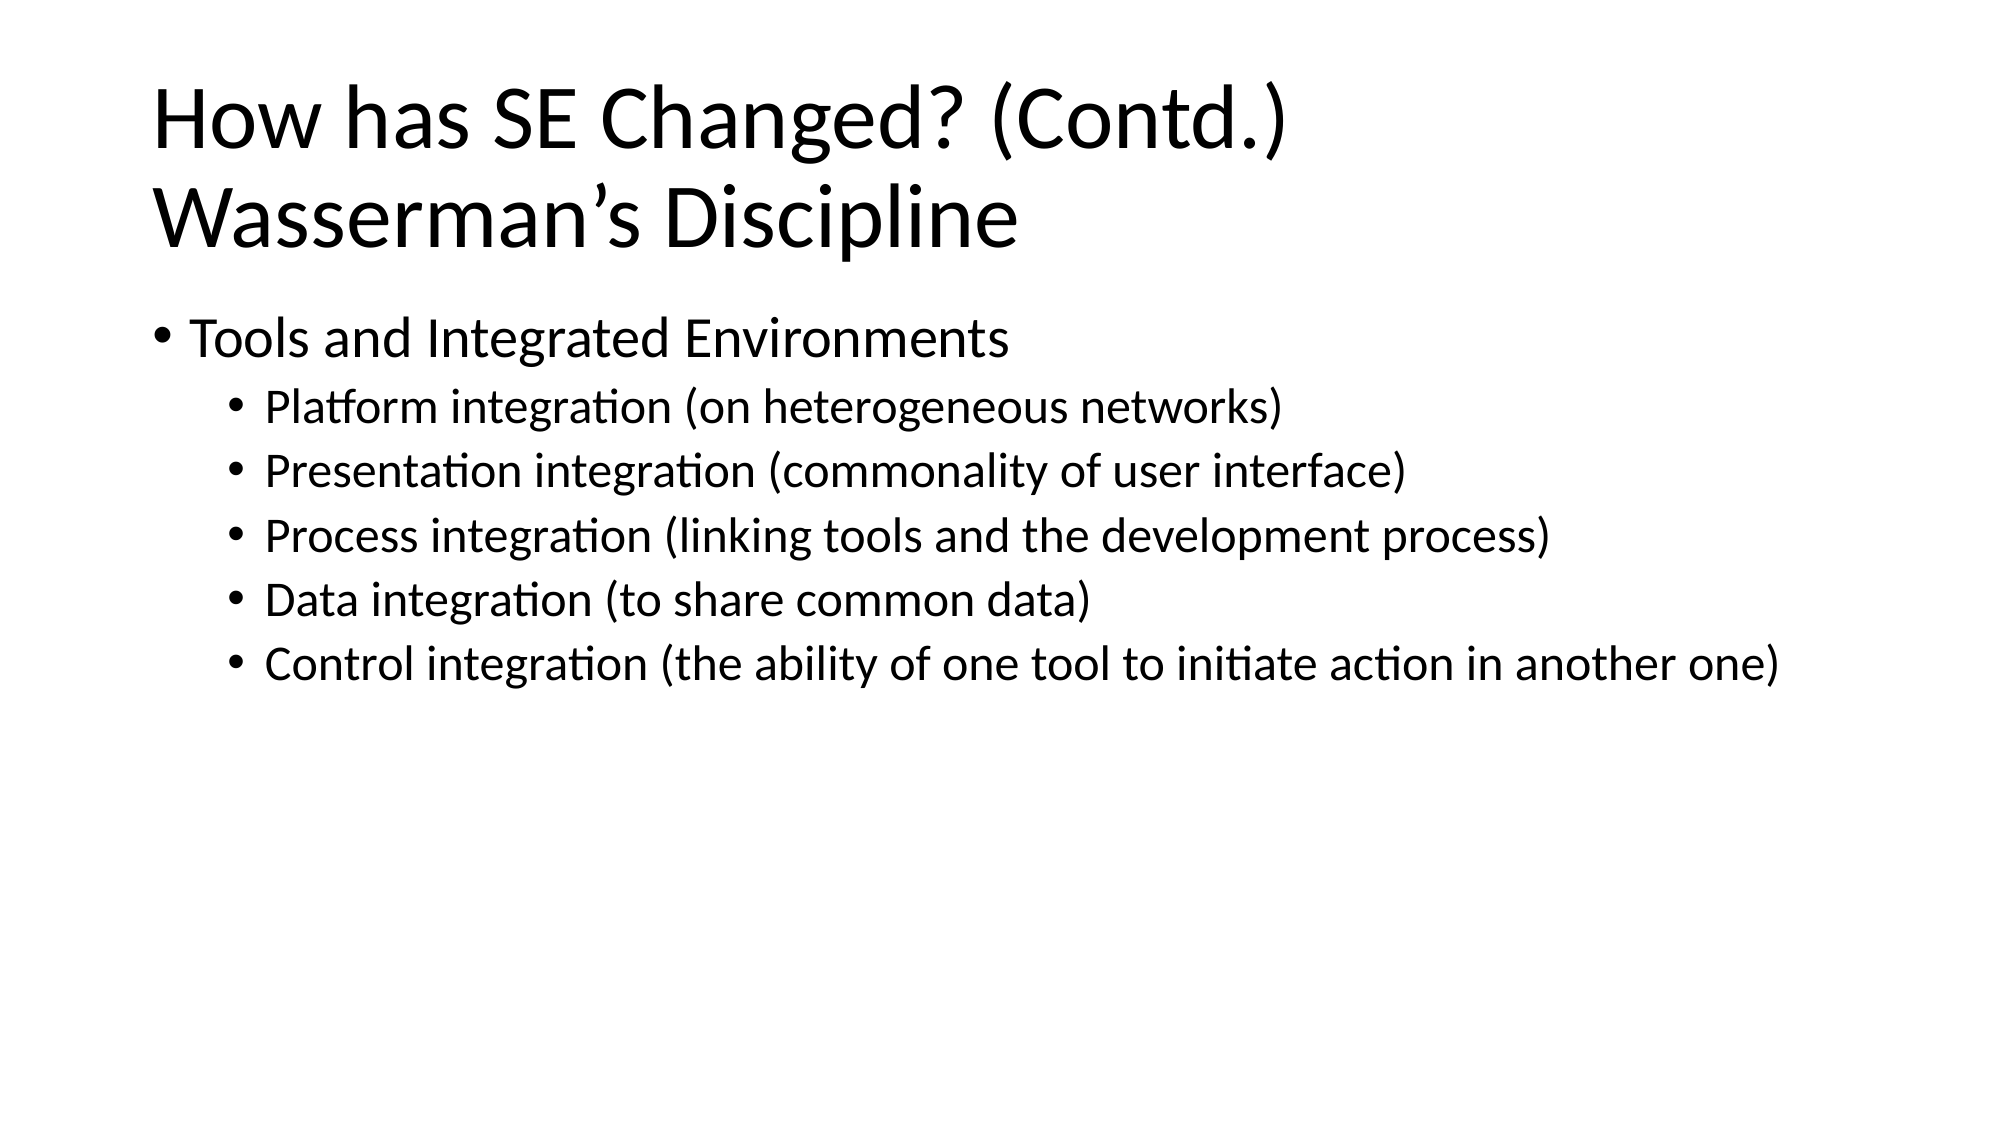

# How has SE Changed? (Contd.) Wasserman’s Discipline
Tools and Integrated Environments
Platform integration (on heterogeneous networks)
Presentation integration (commonality of user interface)
Process integration (linking tools and the development process)
Data integration (to share common data)
Control integration (the ability of one tool to initiate action in another one)